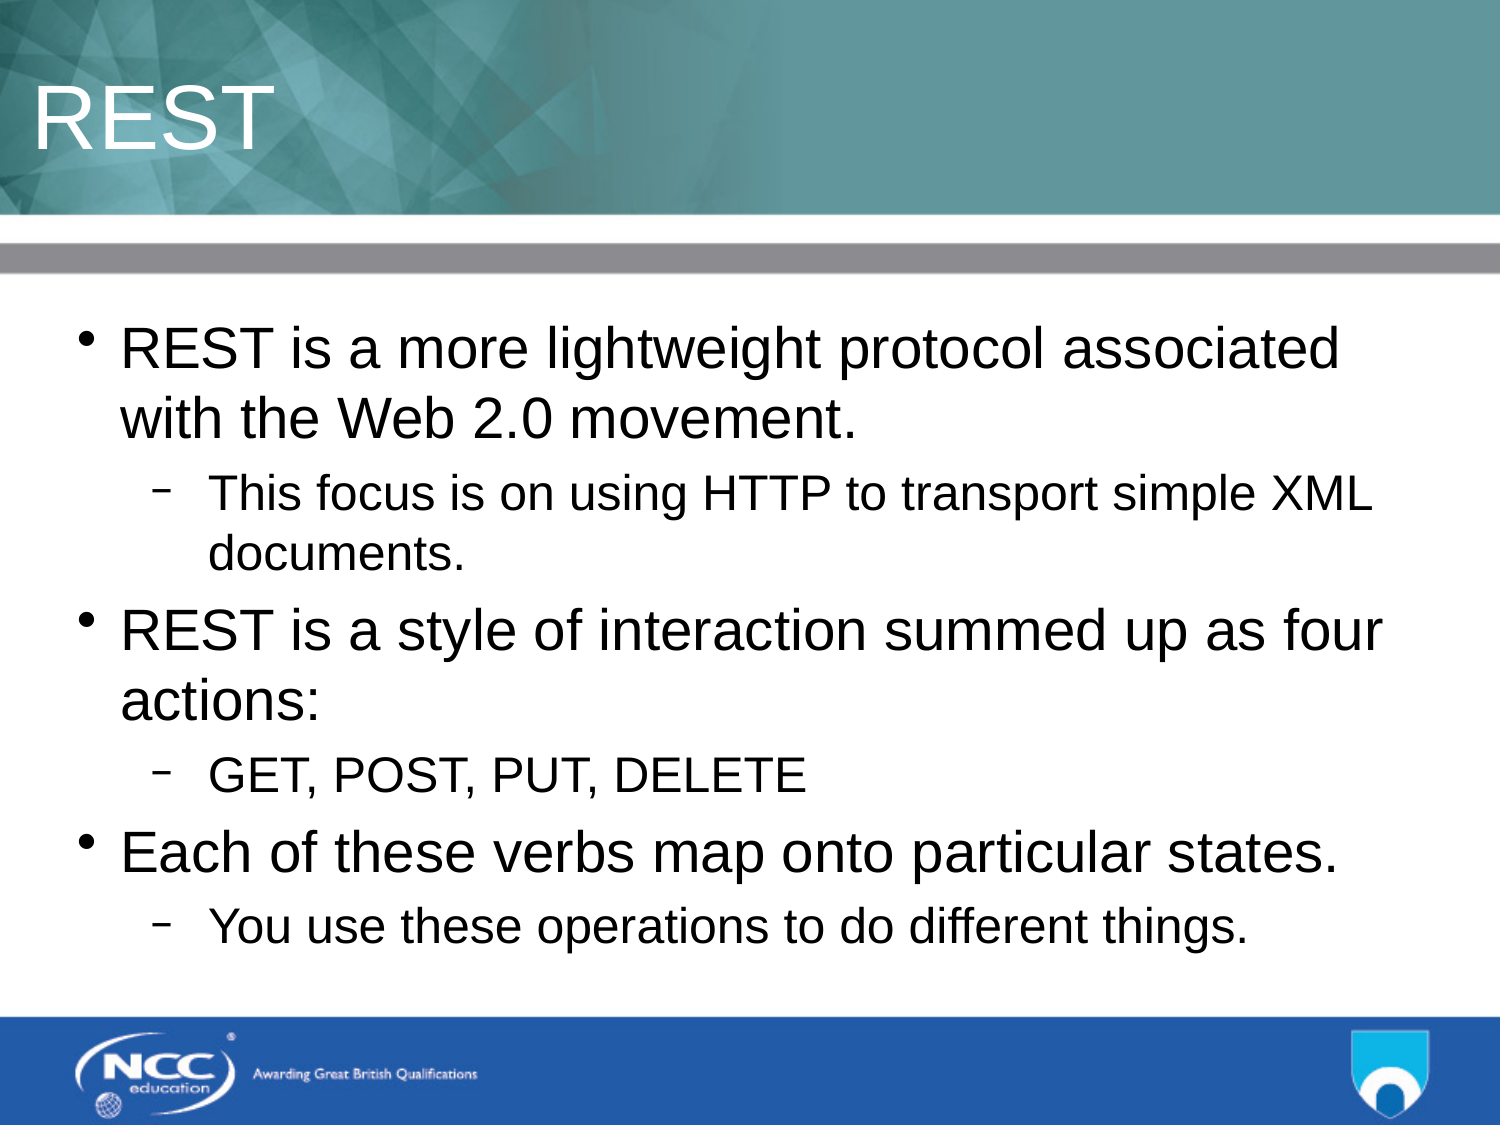

# REST
REST is a more lightweight protocol associated with the Web 2.0 movement.
This focus is on using HTTP to transport simple XML documents.
REST is a style of interaction summed up as four actions:
GET, POST, PUT, DELETE
Each of these verbs map onto particular states.
You use these operations to do different things.